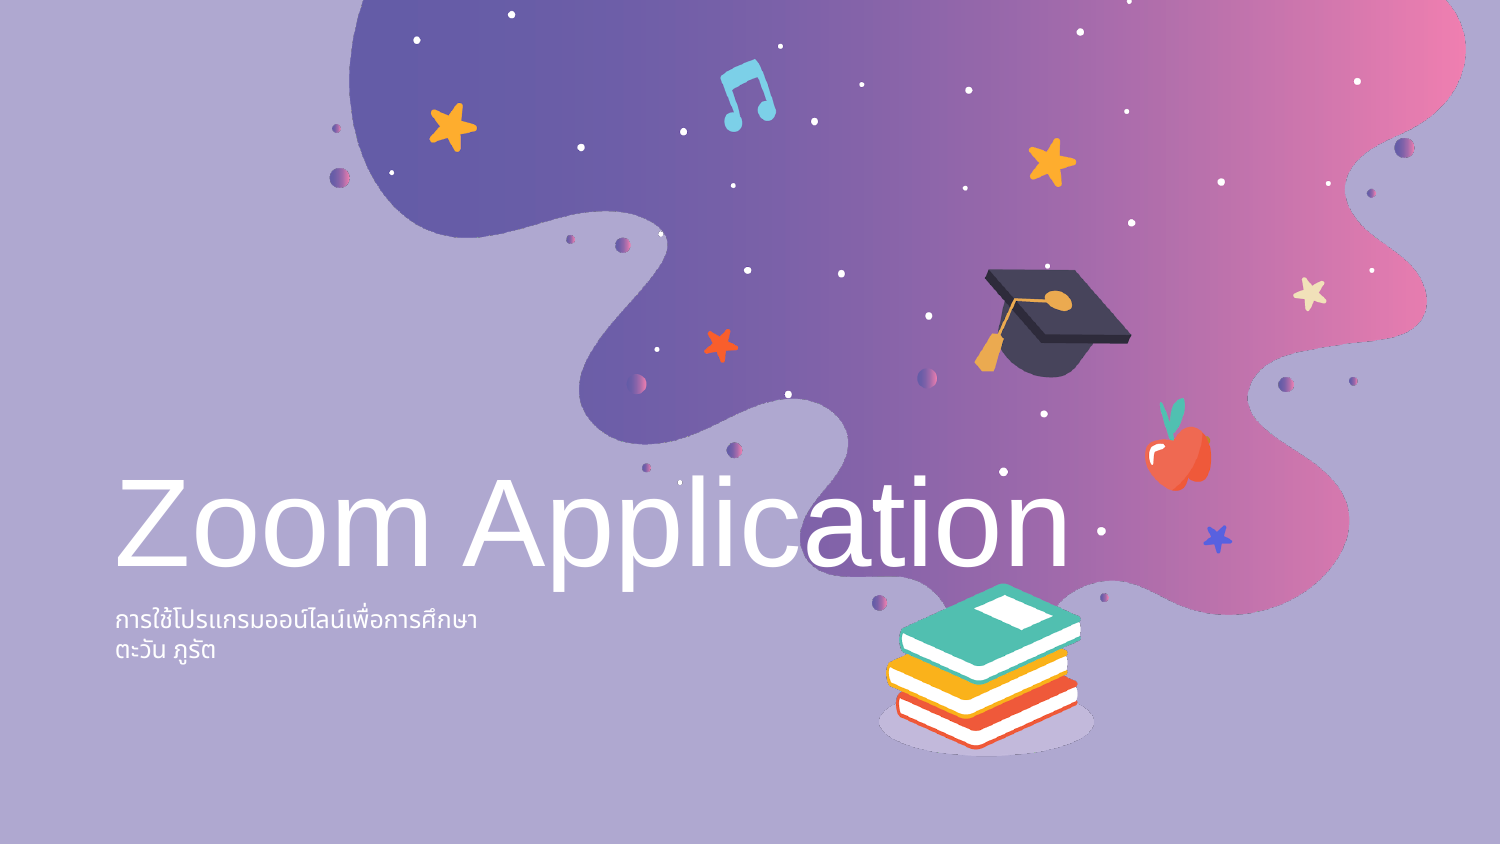

Zoom Application
การใช้โปรแกรมออน์ไลน์เพื่อการศึกษา
ตะวัน ภูรัต